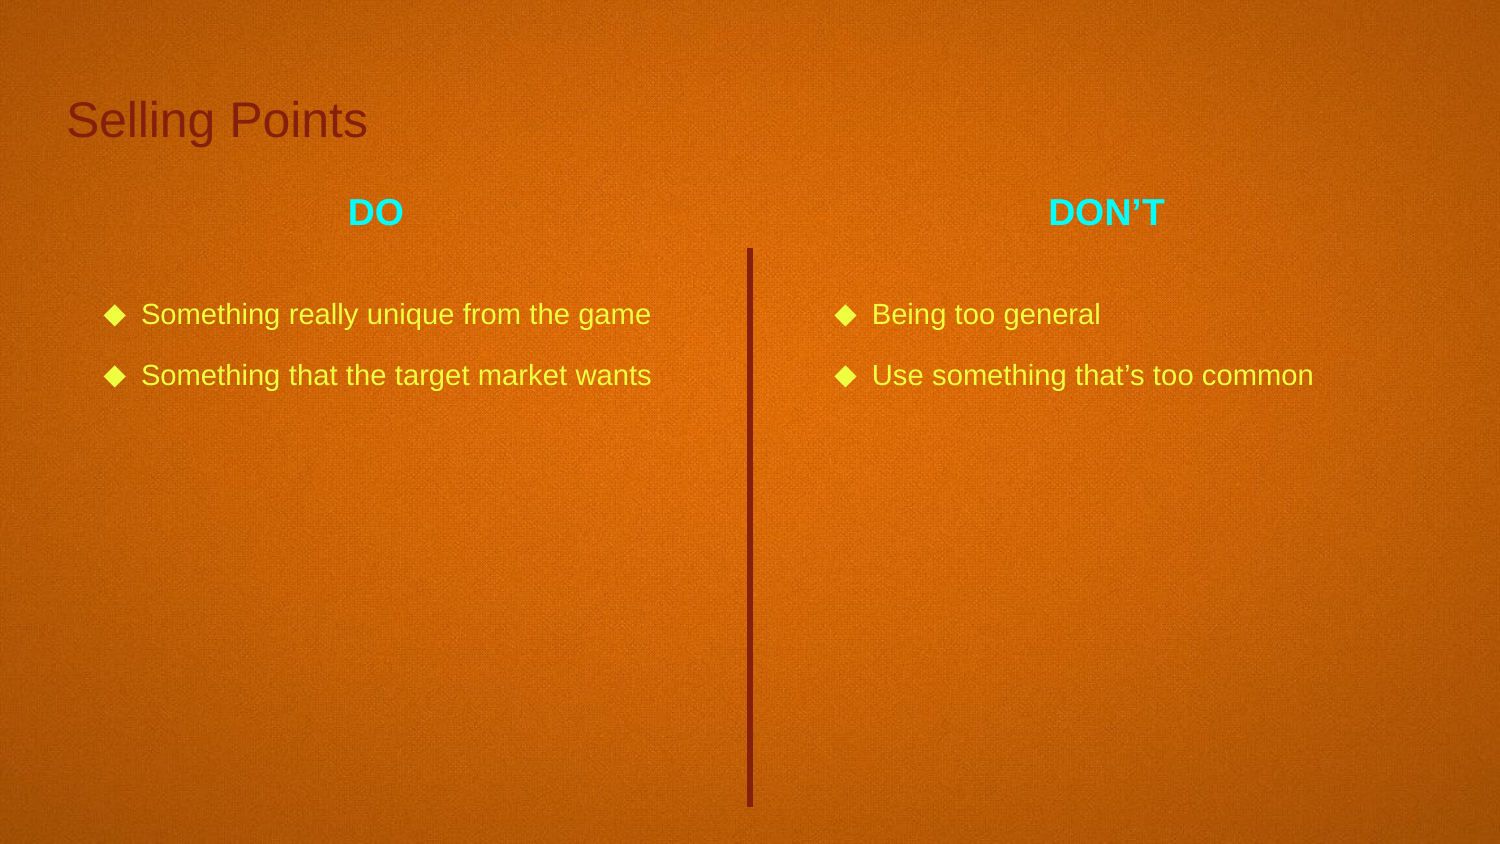

# Selling Points
DO
DON’T
Something really unique from the game
Something that the target market wants

Being too general
Use something that’s too common